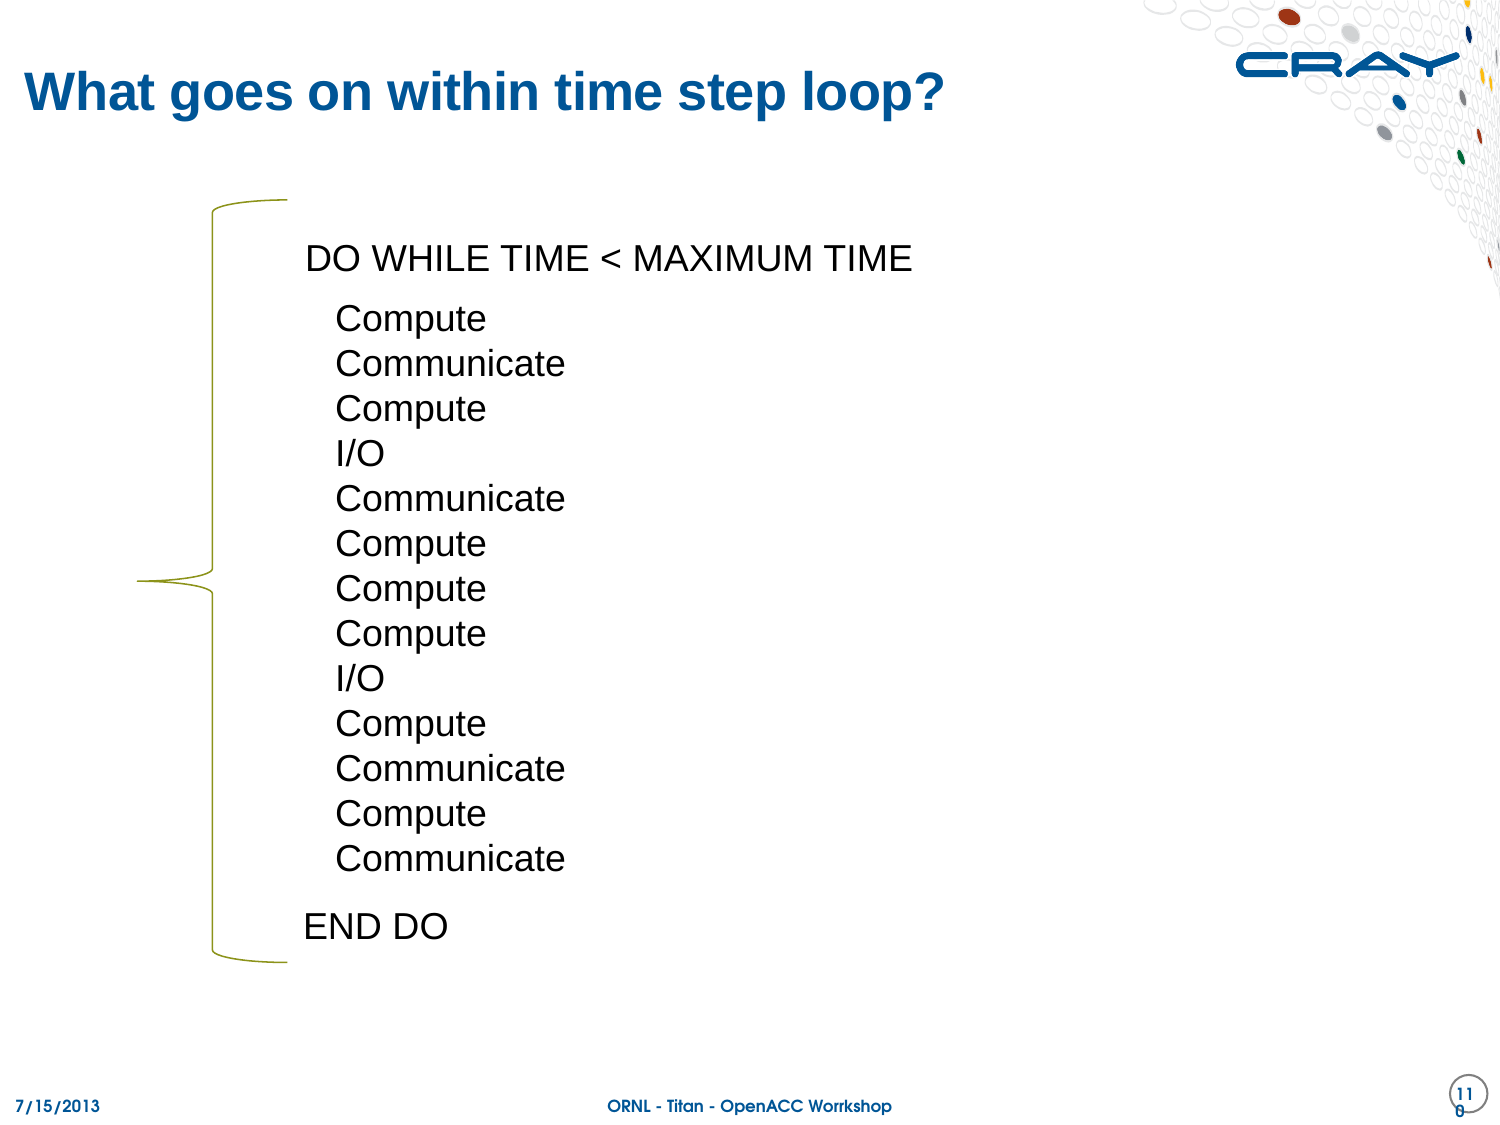

# What goes on within time step loop?

DO WHILE TIME < MAXIMUM TIME
Compute
Communicate
Compute
I/O
Communicate
Compute
Compute
Compute
I/O
Compute
Communicate
Compute
Communicate
END DO
110
7/15/2013
ORNL - Titan - OpenACC Worrkshop